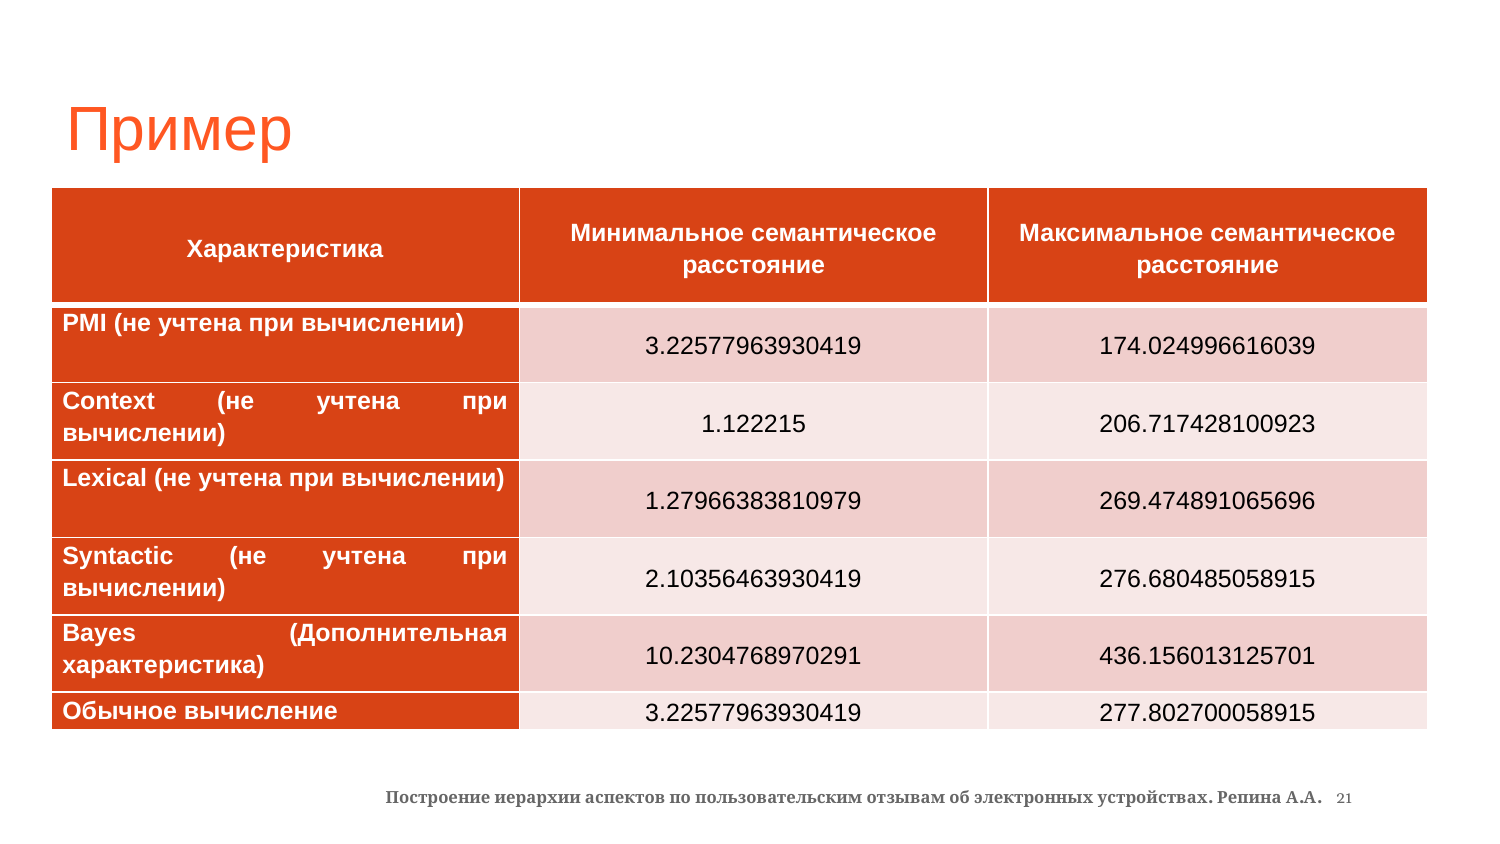

# Пример
| Характеристика | Минимальное семантическое расстояние | Максимальное семантическое расстояние |
| --- | --- | --- |
| PMI (не учтена при вычислении) | 3.22577963930419 | 174.024996616039 |
| Context (не учтена при вычислении) | 1.122215 | 206.717428100923 |
| Lexical (не учтена при вычислении) | 1.27966383810979 | 269.474891065696 |
| Syntactic (не учтена при вычислении) | 2.10356463930419 | 276.680485058915 |
| Bayes (Дополнительная характеристика) | 10.2304768970291 | 436.156013125701 |
| Обычное вычисление | 3.22577963930419 | 277.802700058915 |
Построение иерархии аспектов по пользовательским отзывам об электронных устройствах. Репина А.А.   21